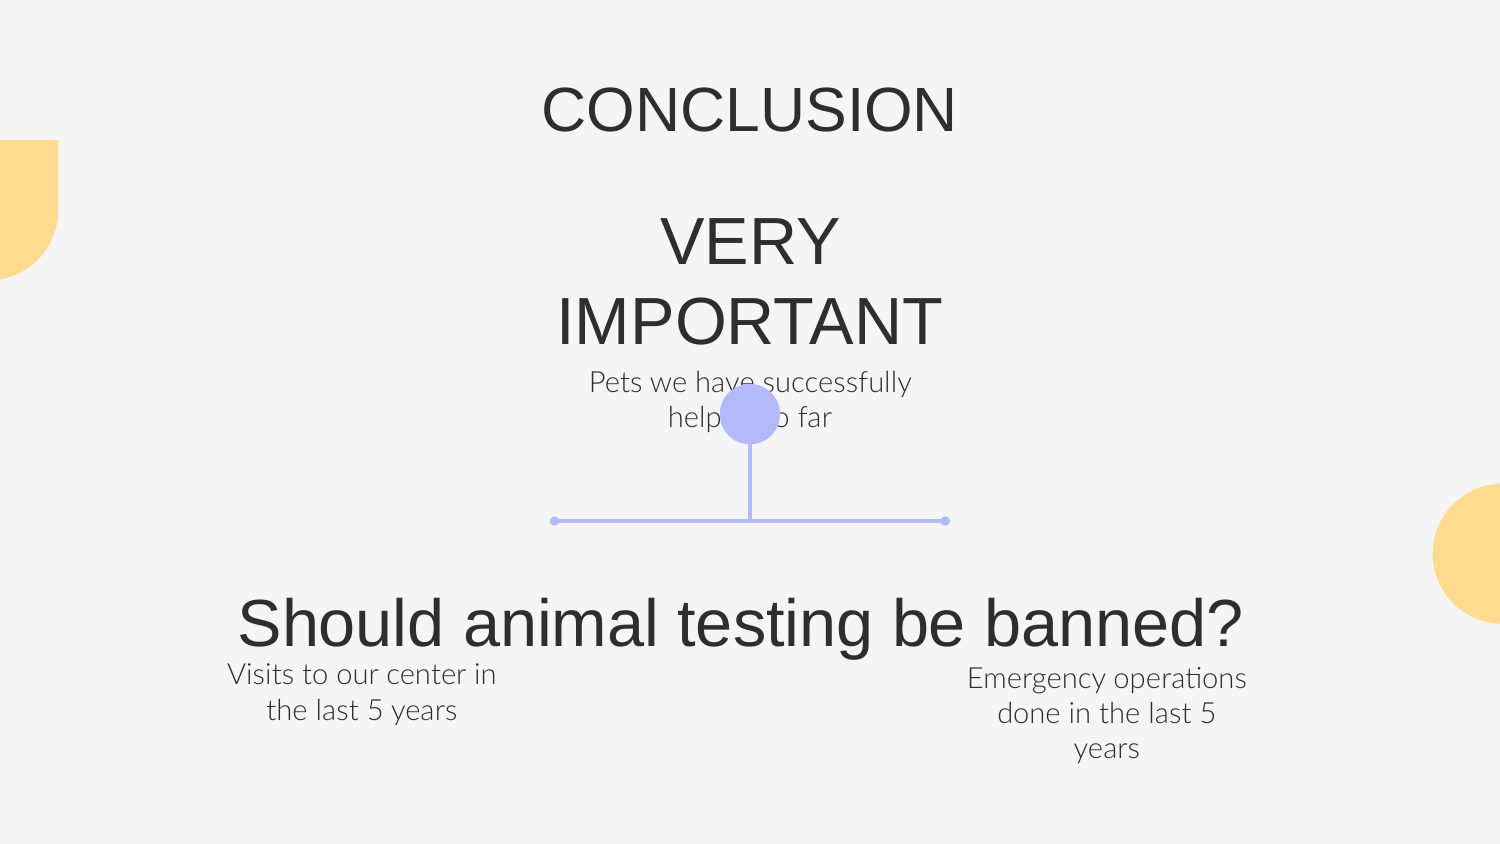

CONCLUSION
VERY IMPORTANT
Pets we have successfully helped so far

Should animal testing be banned?
Visits to our center in the last 5 years

Emergency operations done in the last 5 years